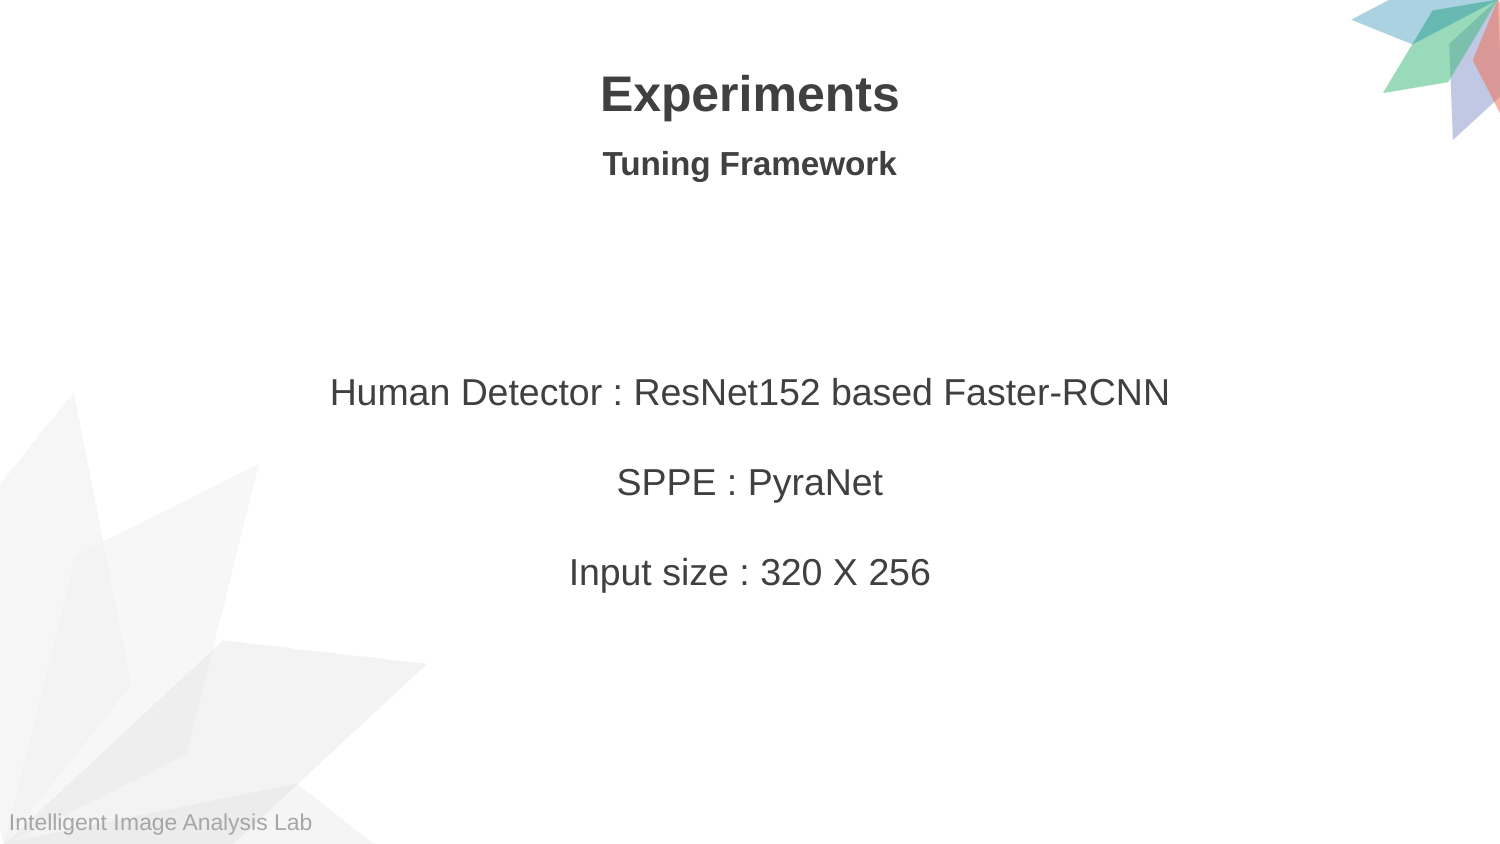

Experiments
Tuning Framework
Human Detector : ResNet152 based Faster-RCNN
SPPE : PyraNet
Input size : 320 X 256